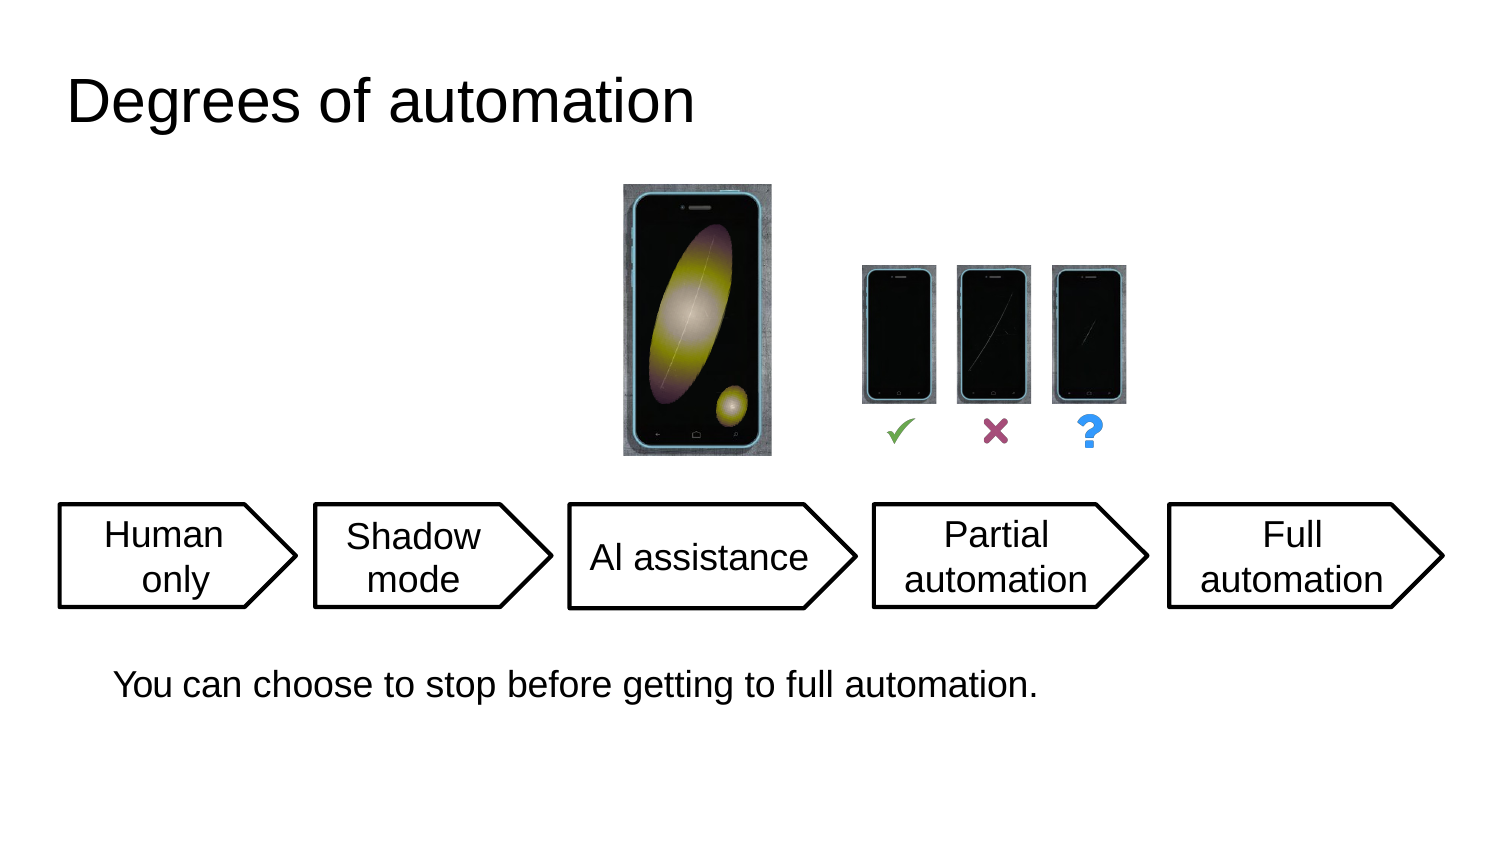

Degrees of automation

Human  only
Shadow  mode
Partial  automation
Full  automation
Al assistance
You can choose to stop before getting to full automation.